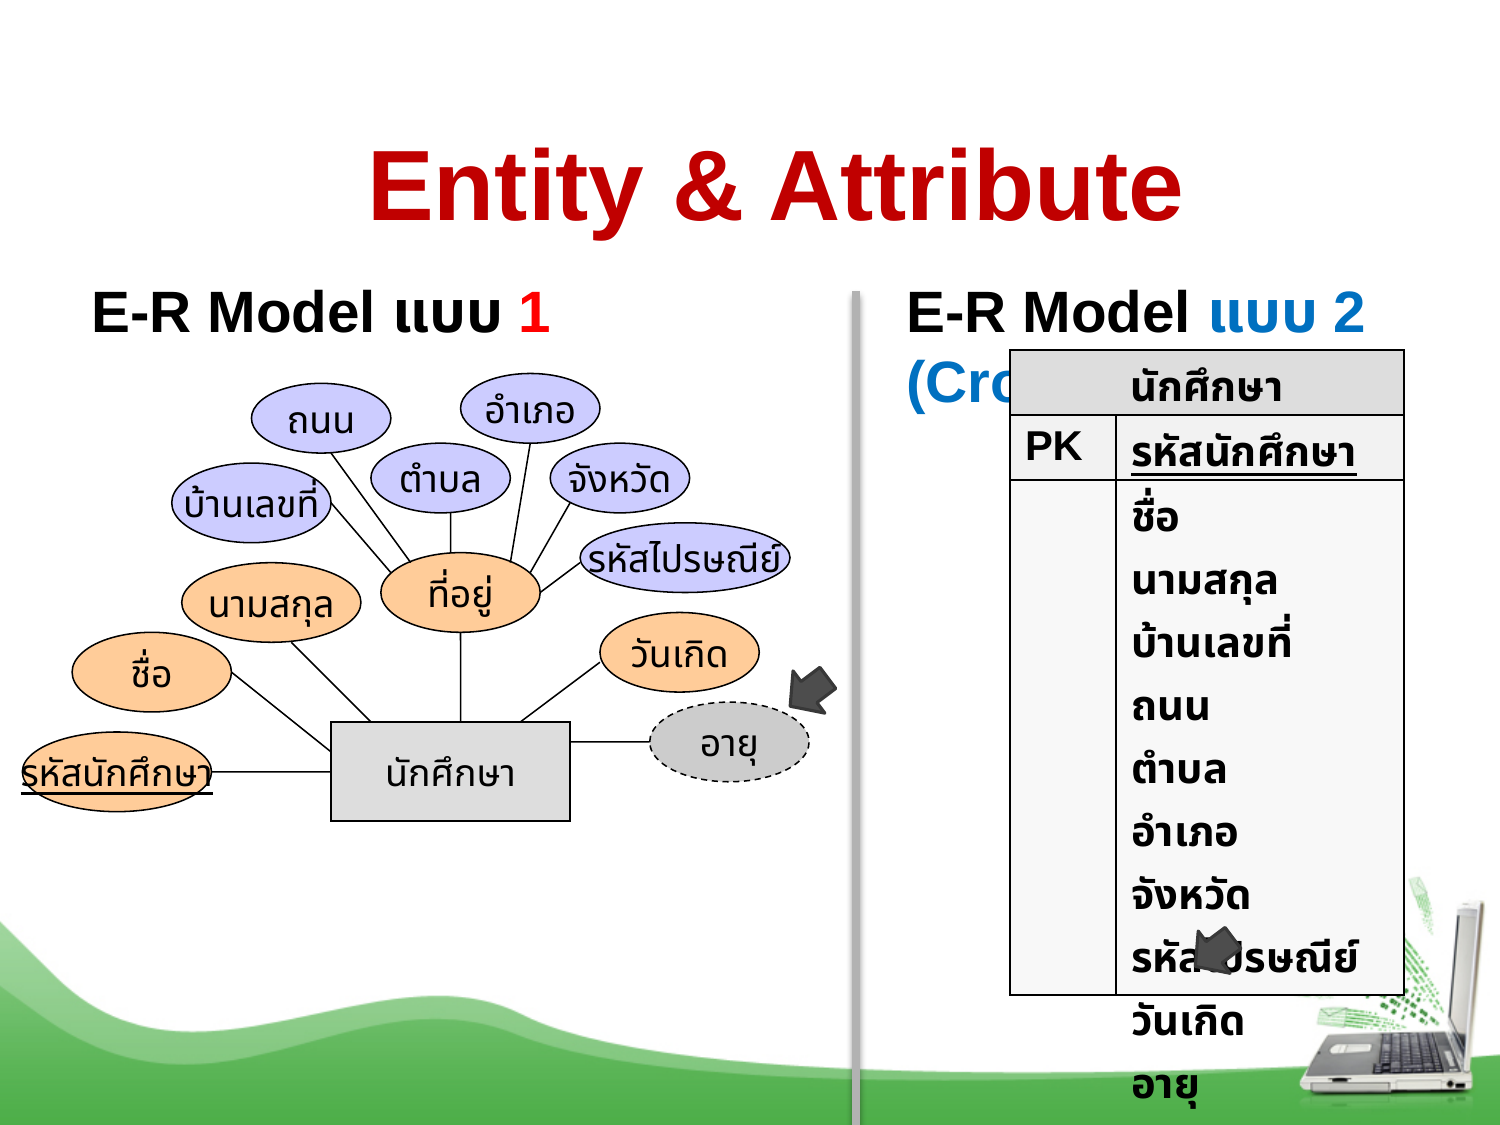

Entity & Attribute
91
E-R Model แบบ 1
E-R Model แบบ 2 (Crow’s Foot)

| นักศึกษา |  |
| --- | --- |
| PK | รหัสนักศึกษา |
|  | ชื่อ นามสกุล บ้านเลขที่ ถนน ตำบล อำเภอ จังหวัด รหัสไปรษณีย์ วันเกิด อายุ |
อำเภอ
ถนน
ตำบล

จังหวัด

บ้านเลขที่

รหัสไปรษณีย์
ที่อยู่
นามสกุล

วันเกิด
ชื่อ

อายุ
นักศึกษา
รหัสนักศึกษา